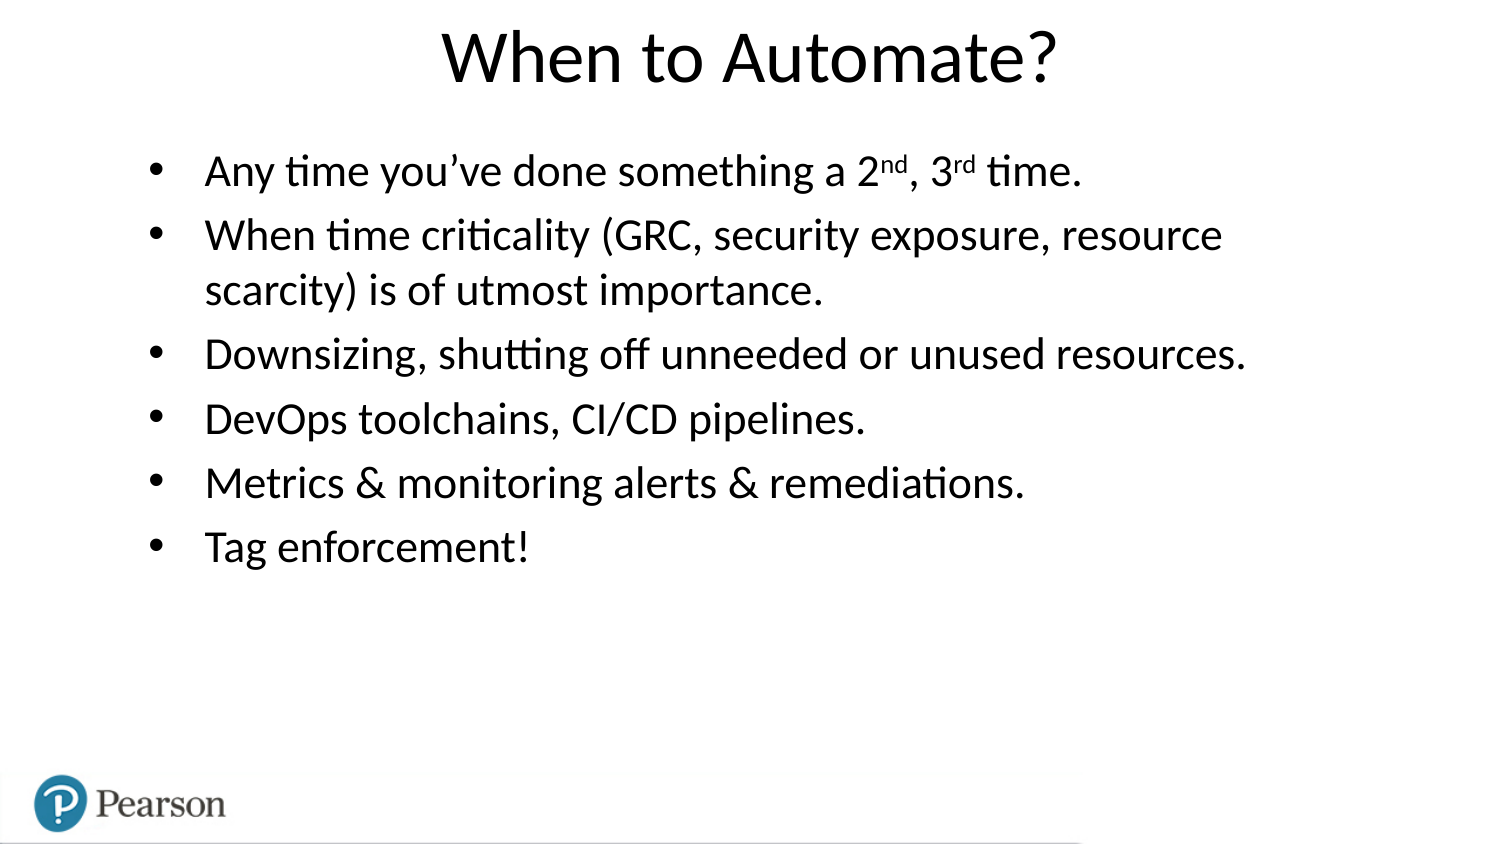

When to Automate?
Any time you’ve done something a 2nd, 3rd time.
When time criticality (GRC, security exposure, resource scarcity) is of utmost importance.
Downsizing, shutting off unneeded or unused resources.
DevOps toolchains, CI/CD pipelines.
Metrics & monitoring alerts & remediations.
Tag enforcement!